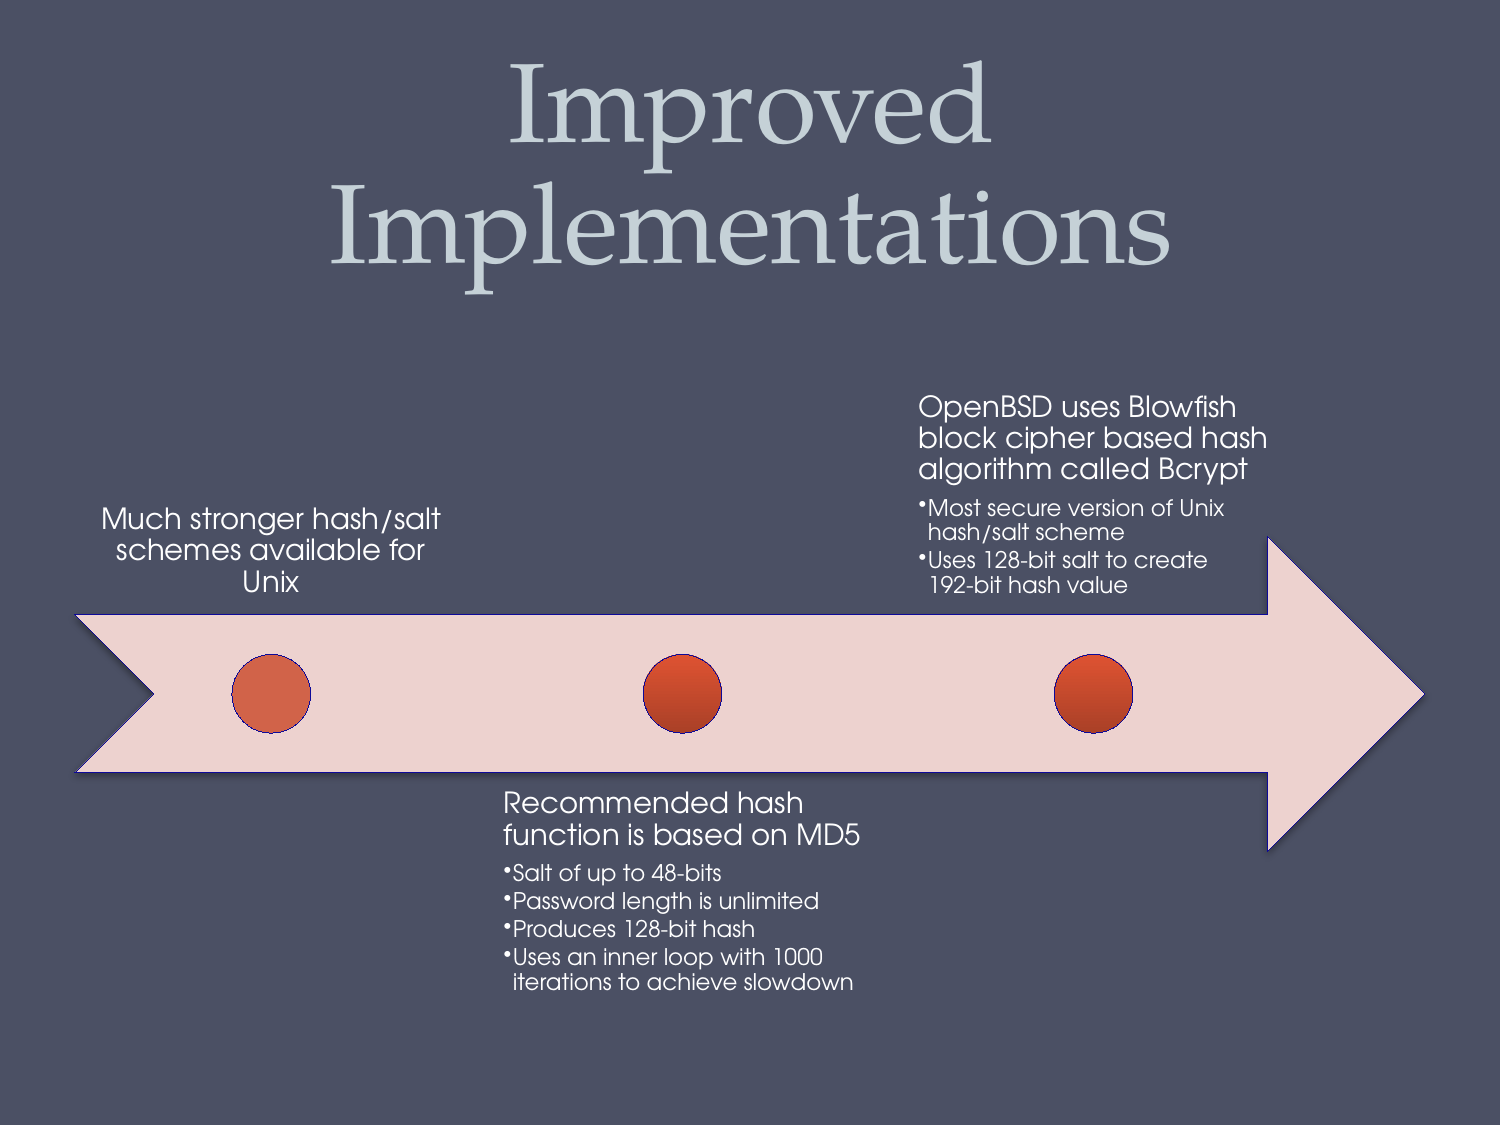

# Improved Implementations
Much stronger hash/salt schemes available for Unix
Recommended hash function is based on MD5
Salt of up to 48-bits
Password length is unlimited
Produces 128-bit hash
Uses an inner loop with 1000 iterations to achieve slowdown
OpenBSD uses Blowfish block cipher based hash algorithm called Bcrypt
Most secure version of Unix hash/salt scheme
Uses 128-bit salt to create    192-bit hash value